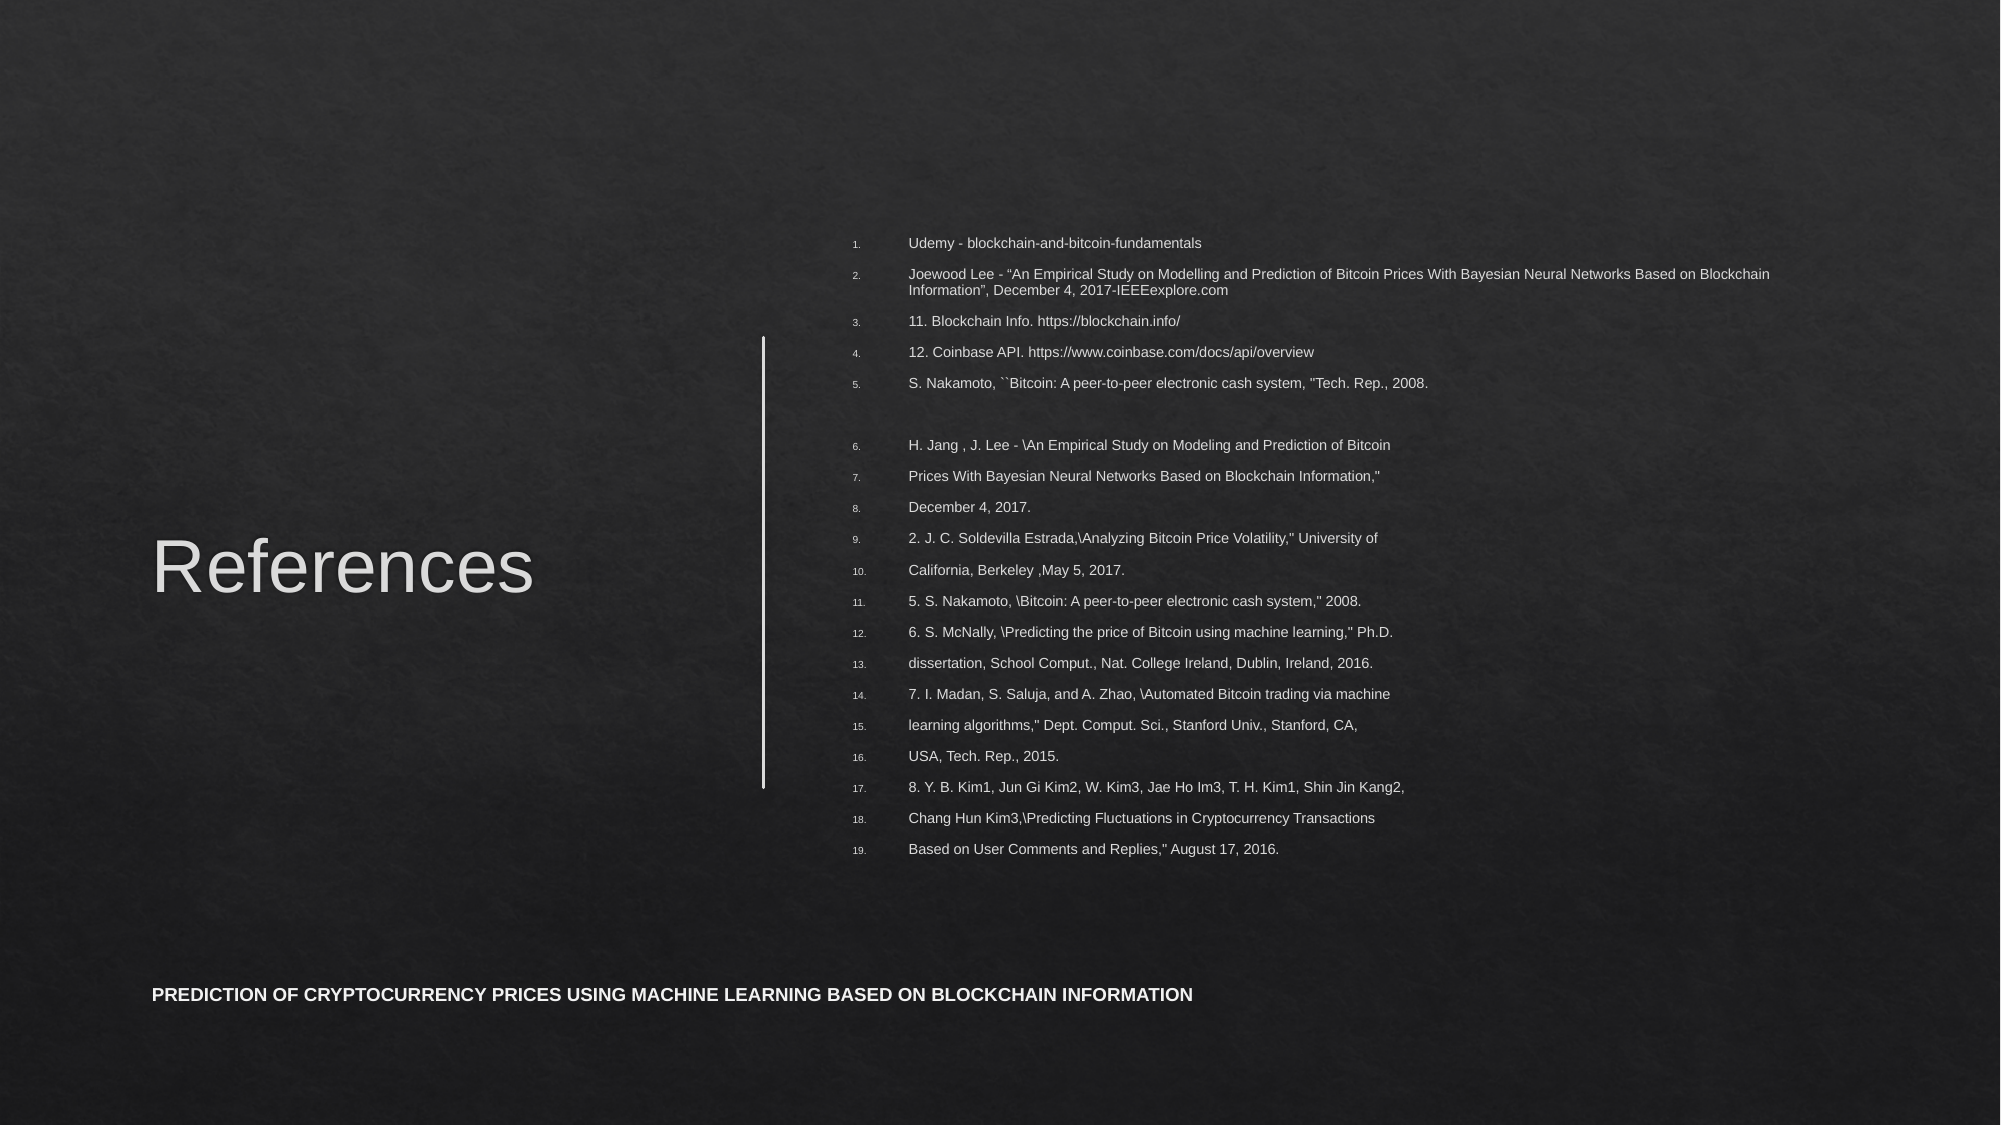

# References
Udemy - blockchain-and-bitcoin-fundamentals
Joewood Lee - “An Empirical Study on Modelling and Prediction of Bitcoin Prices With Bayesian Neural Networks Based on Blockchain Information”, December 4, 2017-IEEEexplore.com
11. Blockchain Info. https://blockchain.info/
12. Coinbase API. https://www.coinbase.com/docs/api/overview
S. Nakamoto, ``Bitcoin: A peer-to-peer electronic cash system, ''Tech. Rep., 2008.

H. Jang , J. Lee - \An Empirical Study on Modeling and Prediction of Bitcoin
Prices With Bayesian Neural Networks Based on Blockchain Information,"
December 4, 2017.
2. J. C. Soldevilla Estrada,\Analyzing Bitcoin Price Volatility," University of
California, Berkeley ,May 5, 2017.
5. S. Nakamoto, \Bitcoin: A peer-to-peer electronic cash system," 2008.
6. S. McNally, \Predicting the price of Bitcoin using machine learning," Ph.D.
dissertation, School Comput., Nat. College Ireland, Dublin, Ireland, 2016.
7. I. Madan, S. Saluja, and A. Zhao, \Automated Bitcoin trading via machine
learning algorithms," Dept. Comput. Sci., Stanford Univ., Stanford, CA,
USA, Tech. Rep., 2015.
8. Y. B. Kim1, Jun Gi Kim2, W. Kim3, Jae Ho Im3, T. H. Kim1, Shin Jin Kang2,
Chang Hun Kim3,\Predicting Fluctuations in Cryptocurrency Transactions
Based on User Comments and Replies," August 17, 2016.

PREDICTION OF CRYPTOCURRENCY PRICES USING MACHINE LEARNING BASED ON BLOCKCHAIN INFORMATION